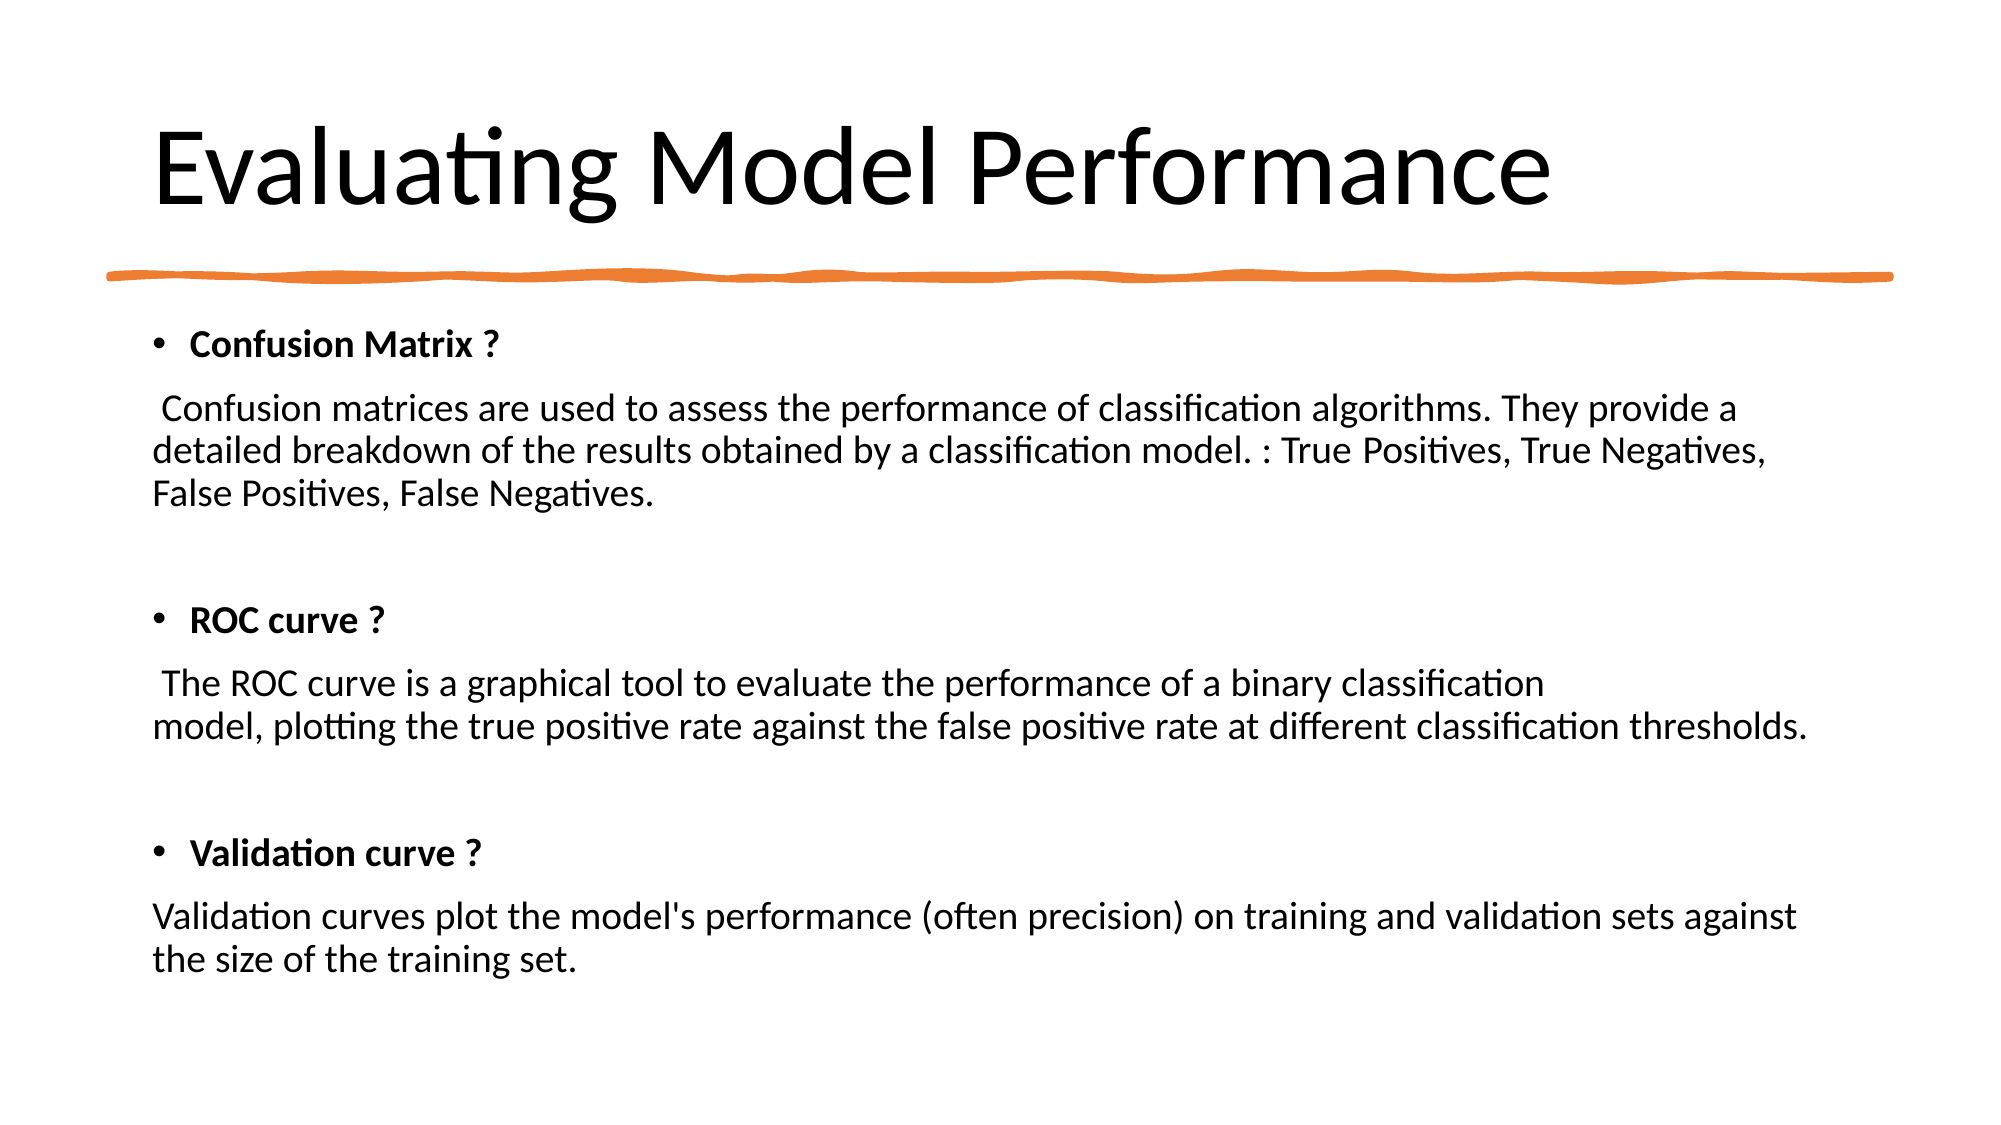

# Evaluating Model Performance

Confusion Matrix ?
 Confusion matrices are used to assess the performance of classification algorithms. They provide a detailed breakdown of the results obtained by a classification model. : True Positives, True Negatives, False Positives, False Negatives.

ROC curve ?
 The ROC curve is a graphical tool to evaluate the performance of a binary classification model, plotting the true positive rate against the false positive rate at different classification thresholds.

Validation curve ?
Validation curves plot the model's performance (often precision) on training and validation sets against the size of the training set.